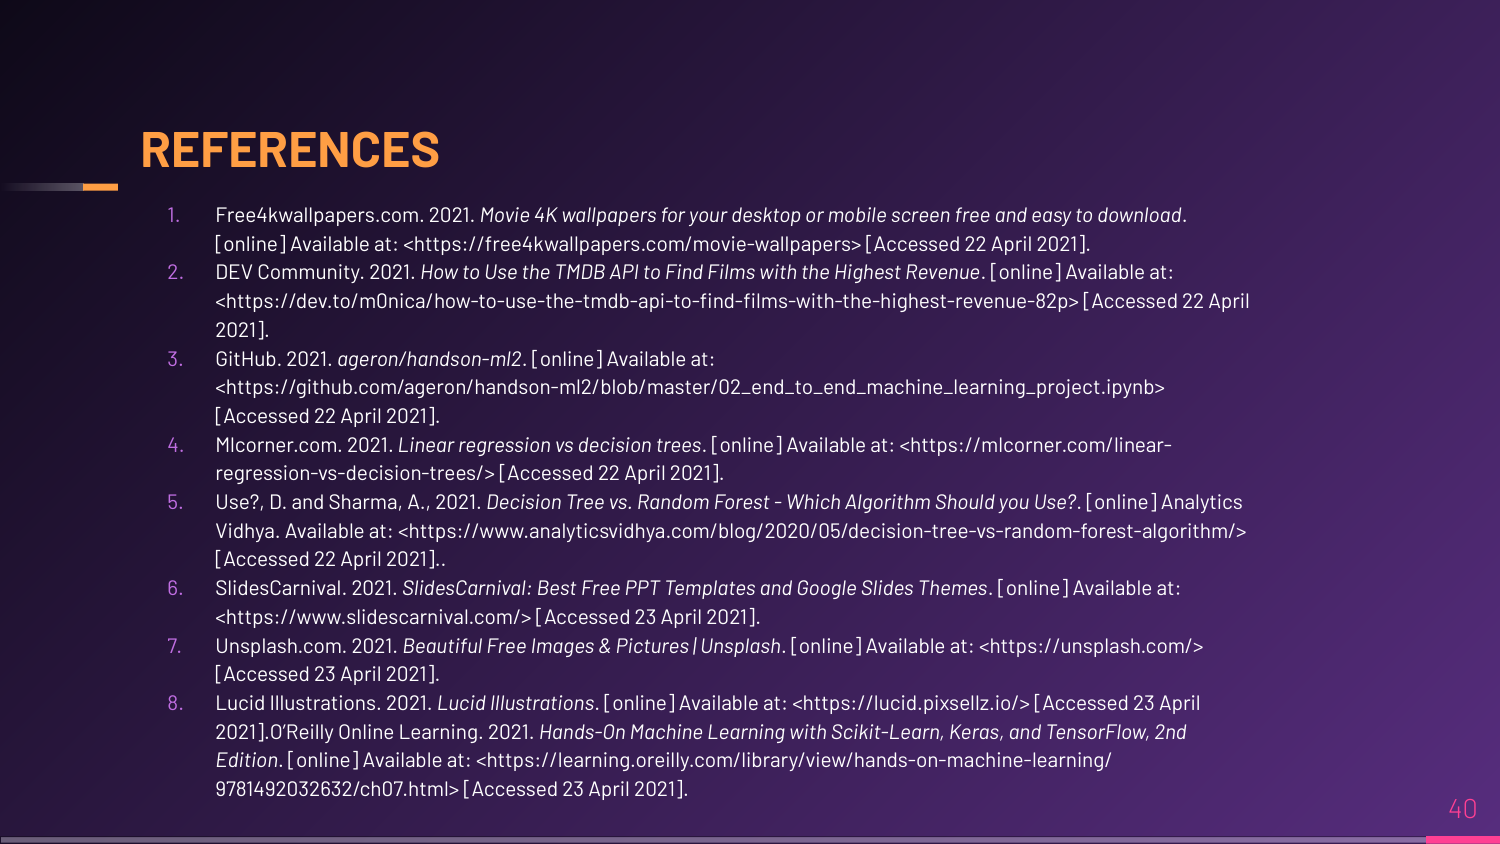

# REFERENCES
Free4kwallpapers.com. 2021. Movie 4K wallpapers for your desktop or mobile screen free and easy to download. [online] Available at: <https://free4kwallpapers.com/movie-wallpapers> [Accessed 22 April 2021].
DEV Community. 2021. How to Use the TMDB API to Find Films with the Highest Revenue. [online] Available at: <https://dev.to/m0nica/how-to-use-the-tmdb-api-to-find-films-with-the-highest-revenue-82p> [Accessed 22 April 2021].
GitHub. 2021. ageron/handson-ml2. [online] Available at: <https://github.com/ageron/handson-ml2/blob/master/02_end_to_end_machine_learning_project.ipynb> [Accessed 22 April 2021].
Mlcorner.com. 2021. Linear regression vs decision trees. [online] Available at: <https://mlcorner.com/linear-regression-vs-decision-trees/> [Accessed 22 April 2021].
Use?, D. and Sharma, A., 2021. Decision Tree vs. Random Forest - Which Algorithm Should you Use?. [online] Analytics Vidhya. Available at: <https://www.analyticsvidhya.com/blog/2020/05/decision-tree-vs-random-forest-algorithm/> [Accessed 22 April 2021]..
SlidesCarnival. 2021. SlidesCarnival: Best Free PPT Templates and Google Slides Themes. [online] Available at: <https://www.slidescarnival.com/> [Accessed 23 April 2021].
Unsplash.com. 2021. Beautiful Free Images & Pictures | Unsplash. [online] Available at: <https://unsplash.com/> [Accessed 23 April 2021].
Lucid Illustrations. 2021. Lucid Illustrations. [online] Available at: <https://lucid.pixsellz.io/> [Accessed 23 April 2021].O’Reilly Online Learning. 2021. Hands-On Machine Learning with Scikit-Learn, Keras, and TensorFlow, 2nd Edition. [online] Available at: <https://learning.oreilly.com/library/view/hands-on-machine-learning/9781492032632/ch07.html> [Accessed 23 April 2021].
40